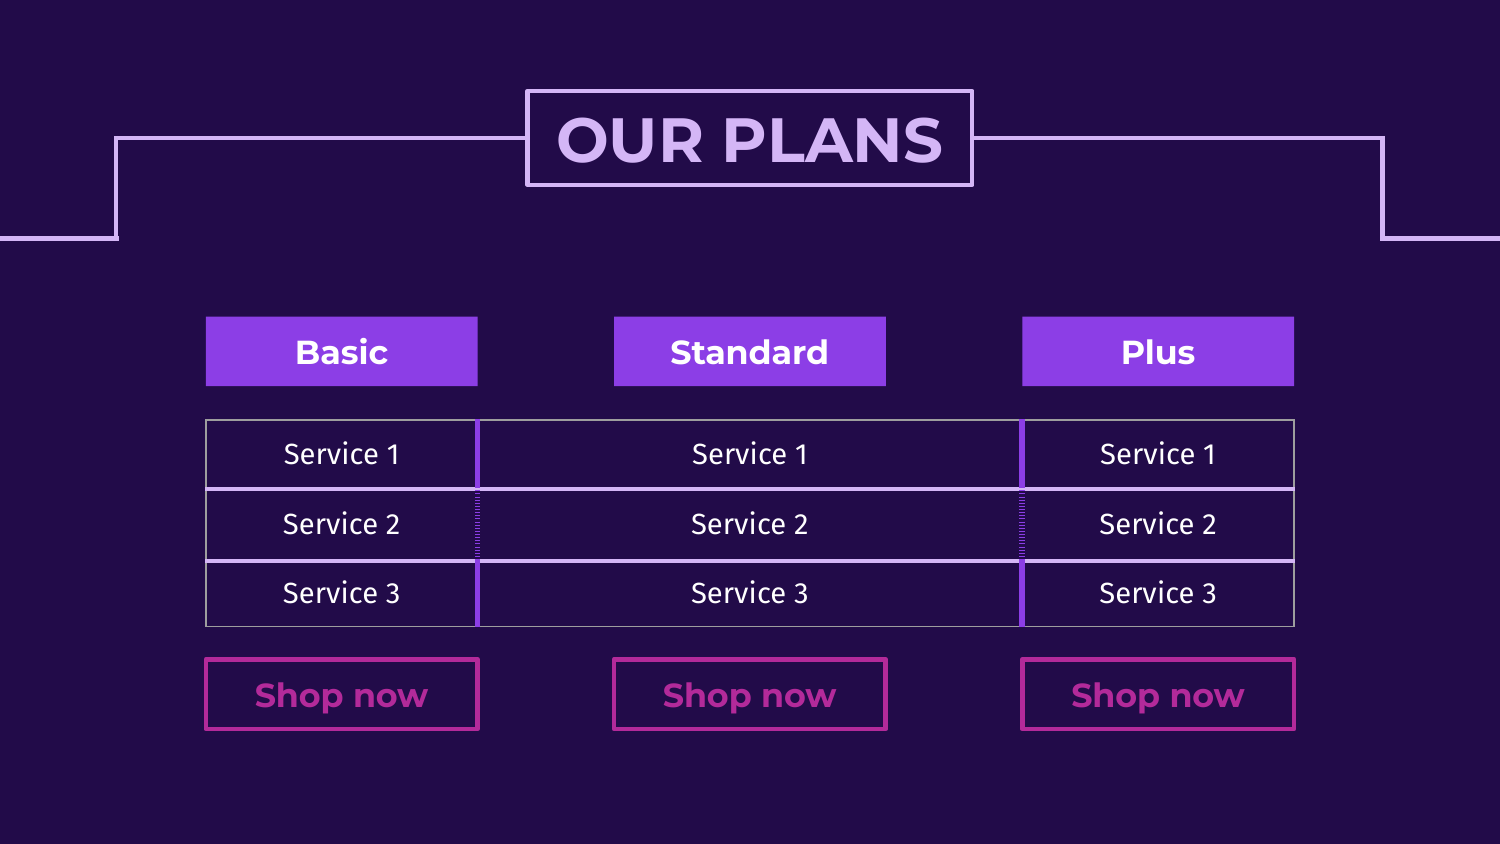

# OUR PLANS
Basic
Standard
Plus
| Service 1 | Service 1 | Service 1 |
| --- | --- | --- |
| Service 2 | Service 2 | Service 2 |
| Service 3 | Service 3 | Service 3 |
Shop now
Shop now
Shop now